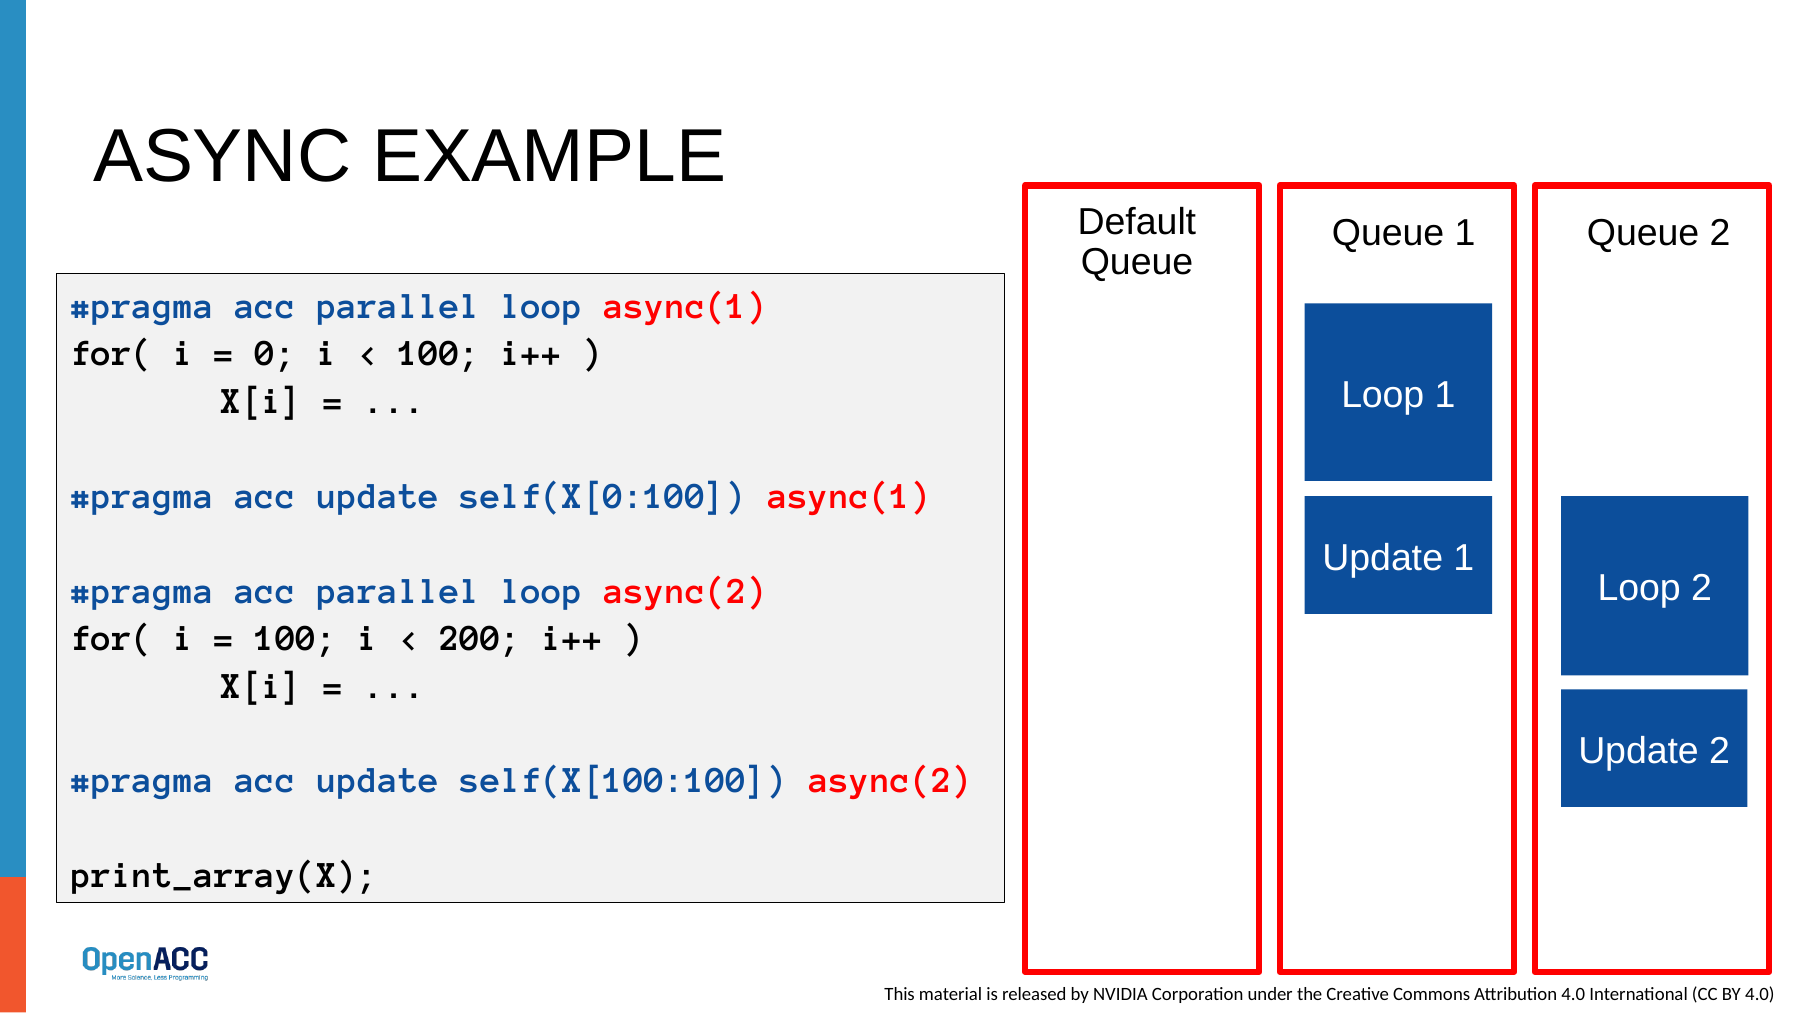

# Async example

Default
Queue
Queue 1
Queue 2
#pragma acc parallel loop async(1)
for( i = 0; i < 100; i++ )
	X[i] = ...

#pragma acc update self(X[0:100]) async(1)

#pragma acc parallel loop async(2)
for( i = 100; i < 200; i++ )
	X[i] = ...

#pragma acc update self(X[100:100]) async(2)

print_array(X);
Loop 1
Update 1
Loop 2
Update 2